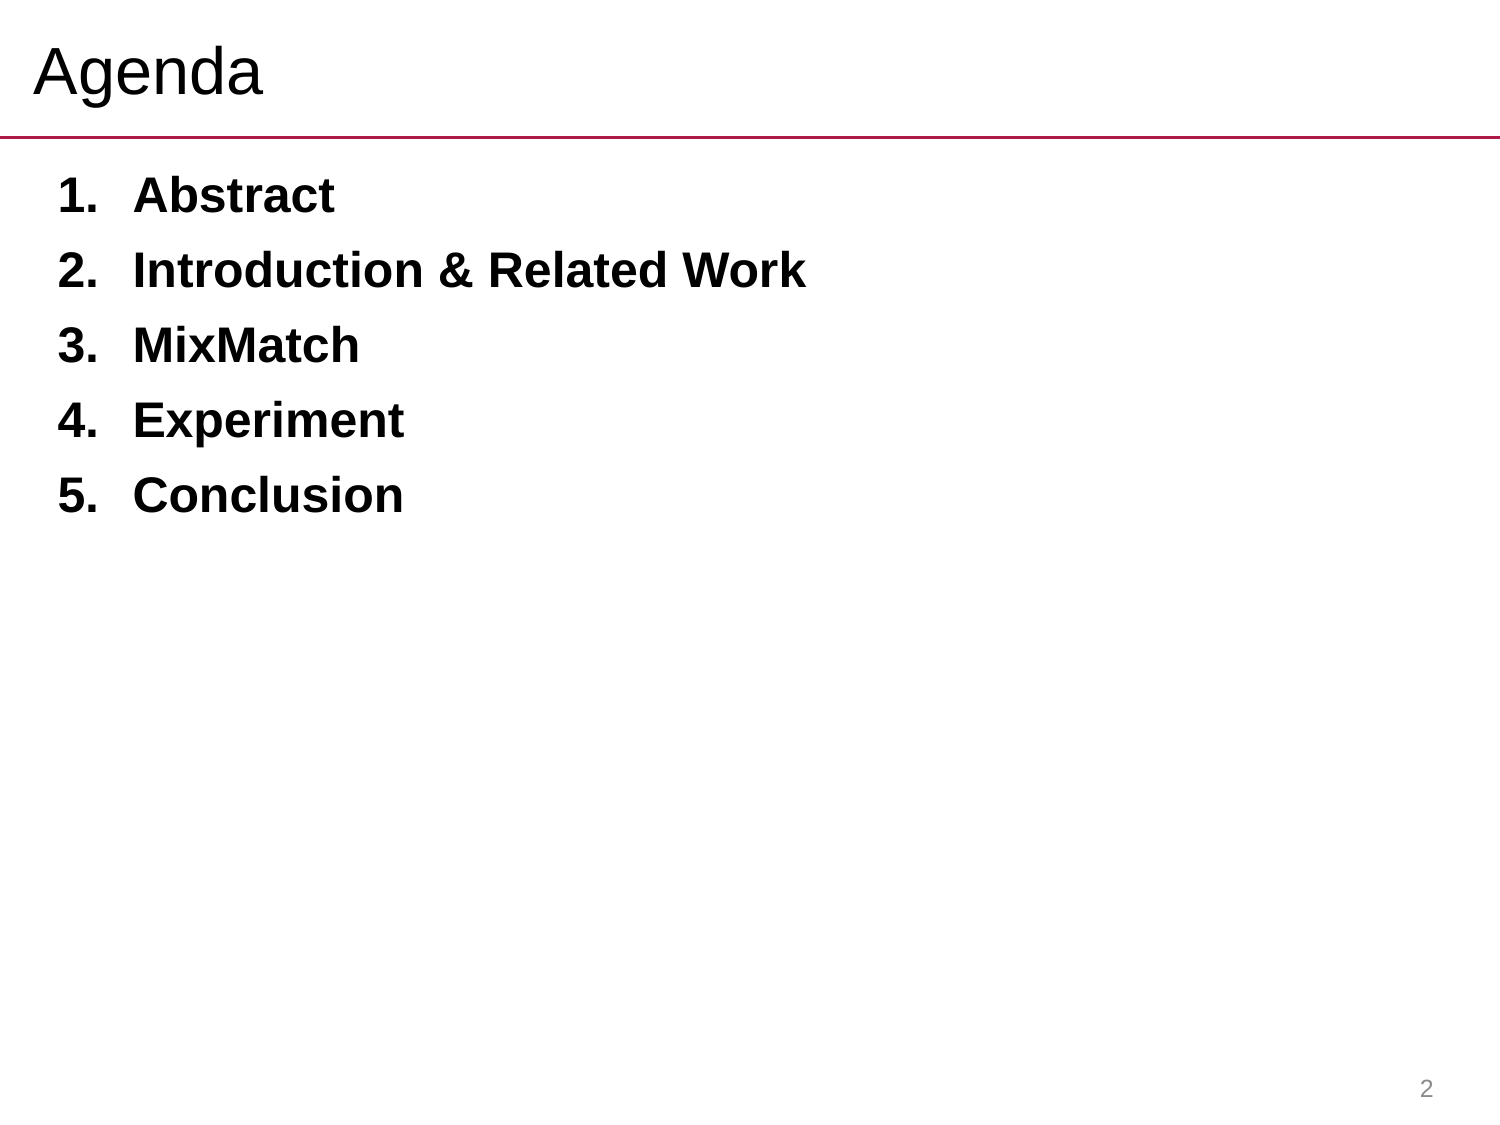

# Agenda
Abstract
Introduction & Related Work
MixMatch
Experiment
Conclusion

2